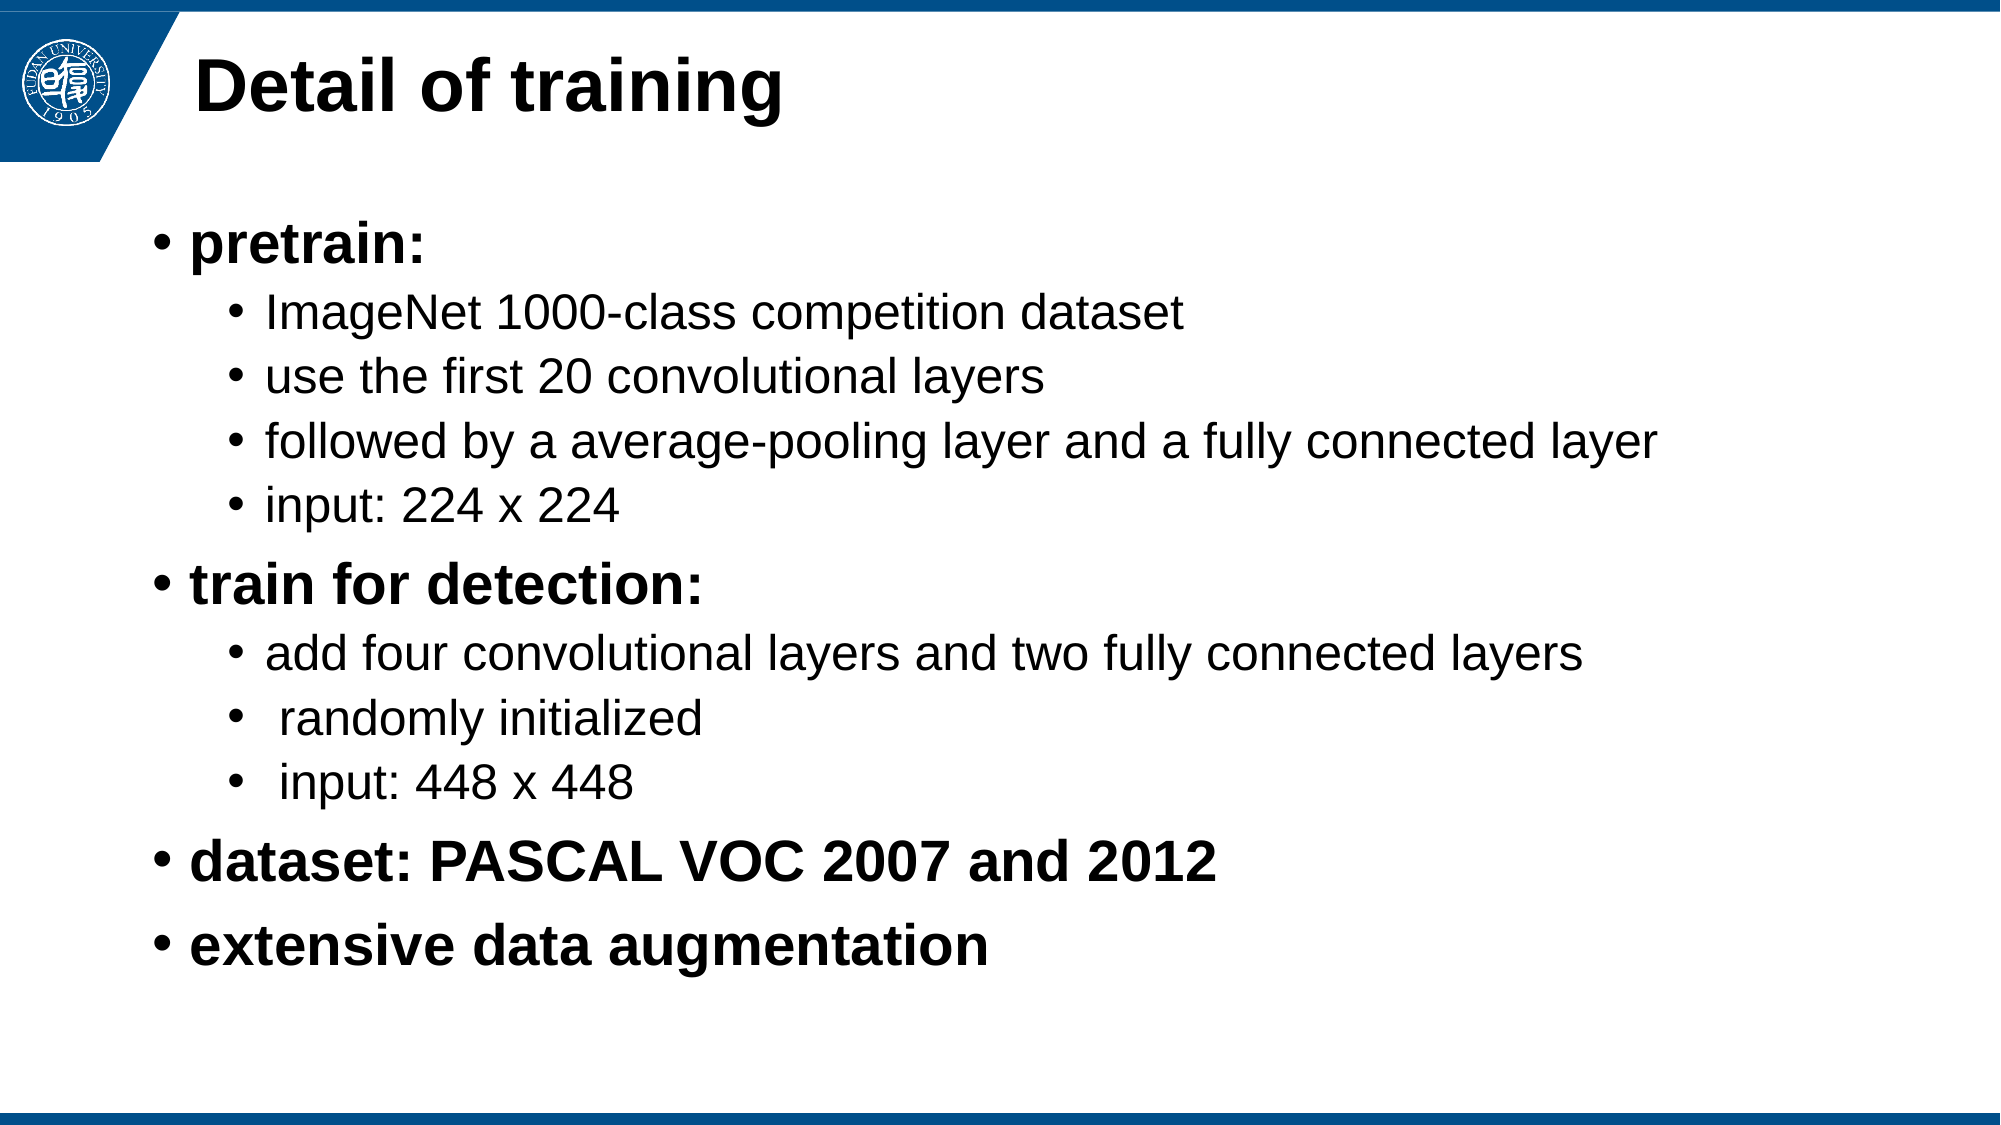

# Detail of training
pretrain:
ImageNet 1000-class competition dataset
use the first 20 convolutional layers
followed by a average-pooling layer and a fully connected layer
input: 224 x 224
train for detection:
add four convolutional layers and two fully connected layers
 randomly initialized
 input: 448 x 448
dataset: PASCAL VOC 2007 and 2012
extensive data augmentation